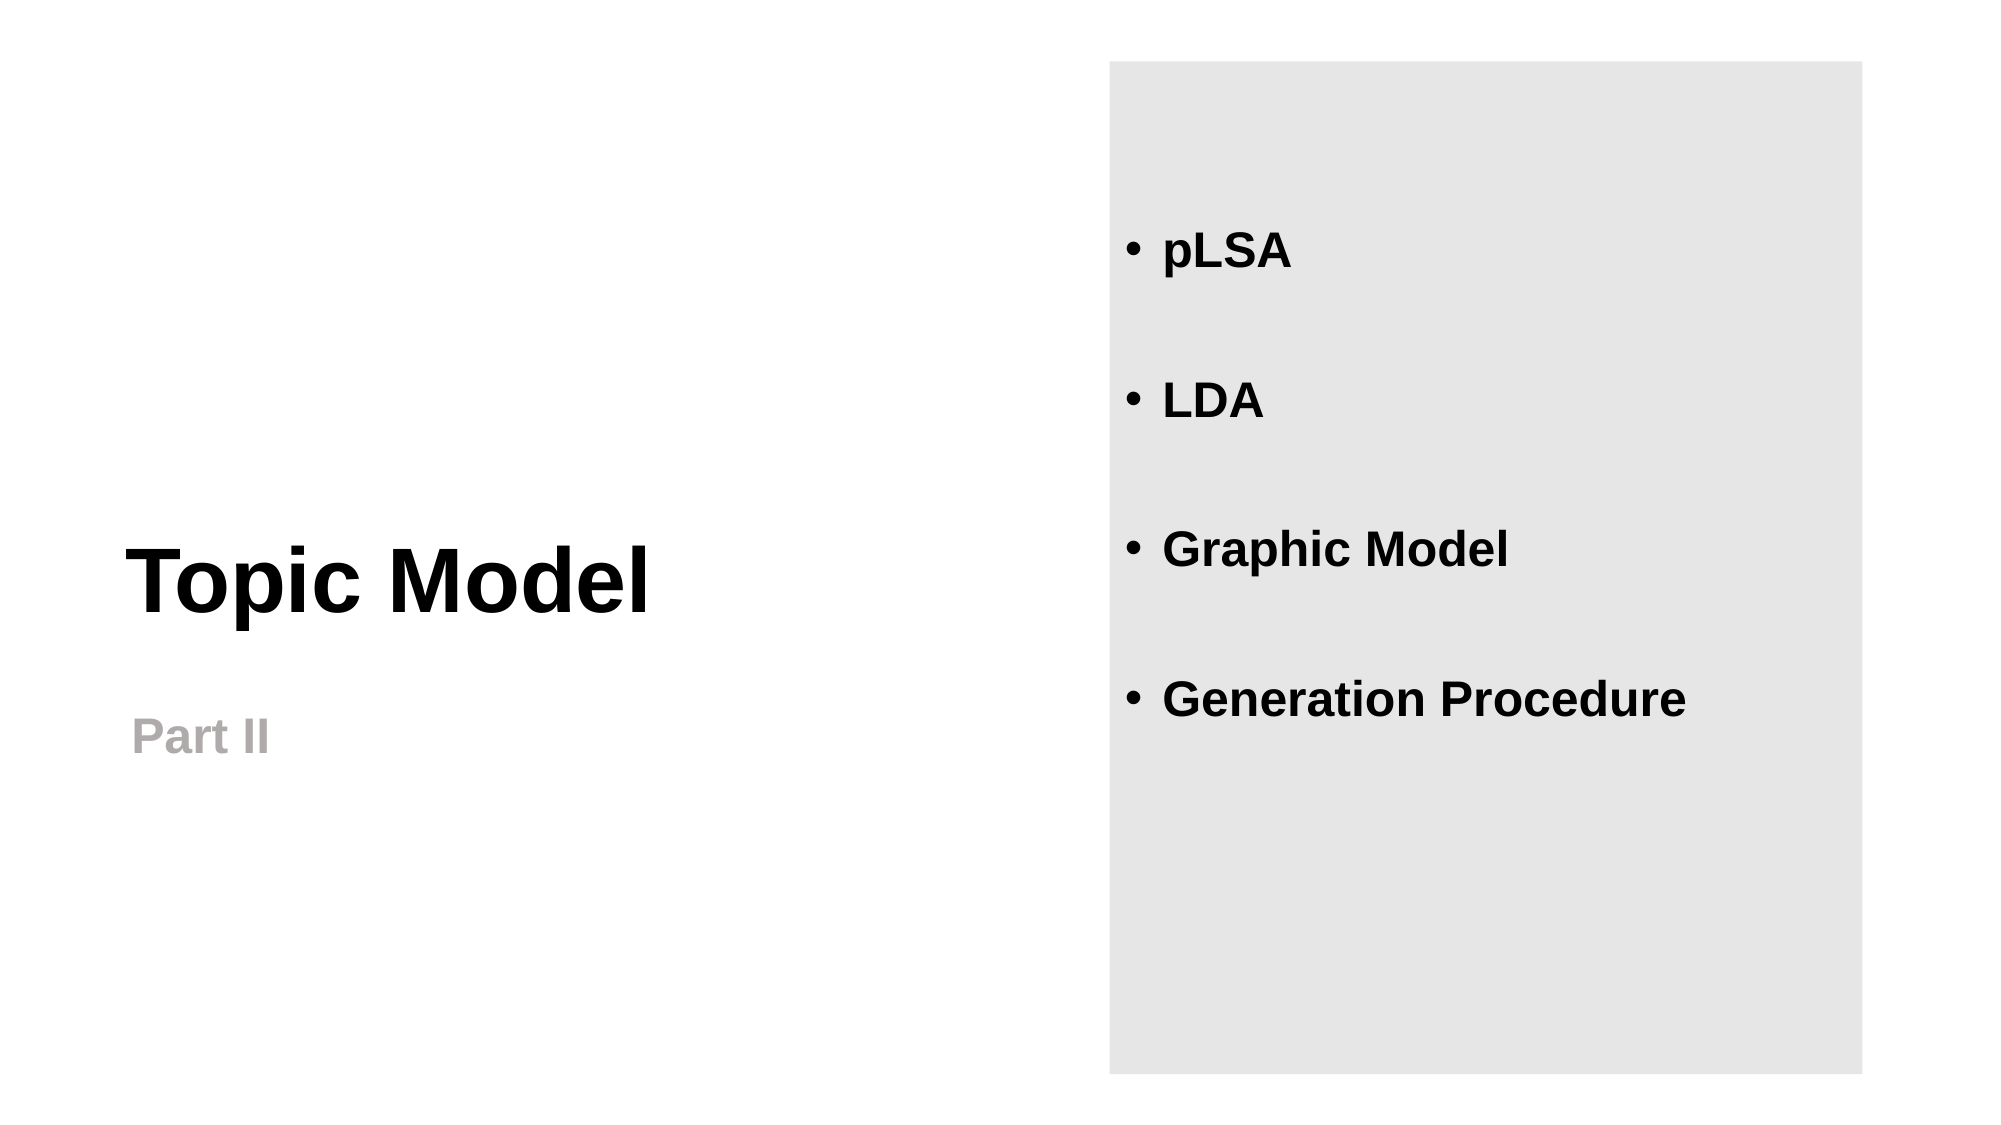

pLSA

LDA

Graphic Model

Generation Procedure
# Topic Model
Part II